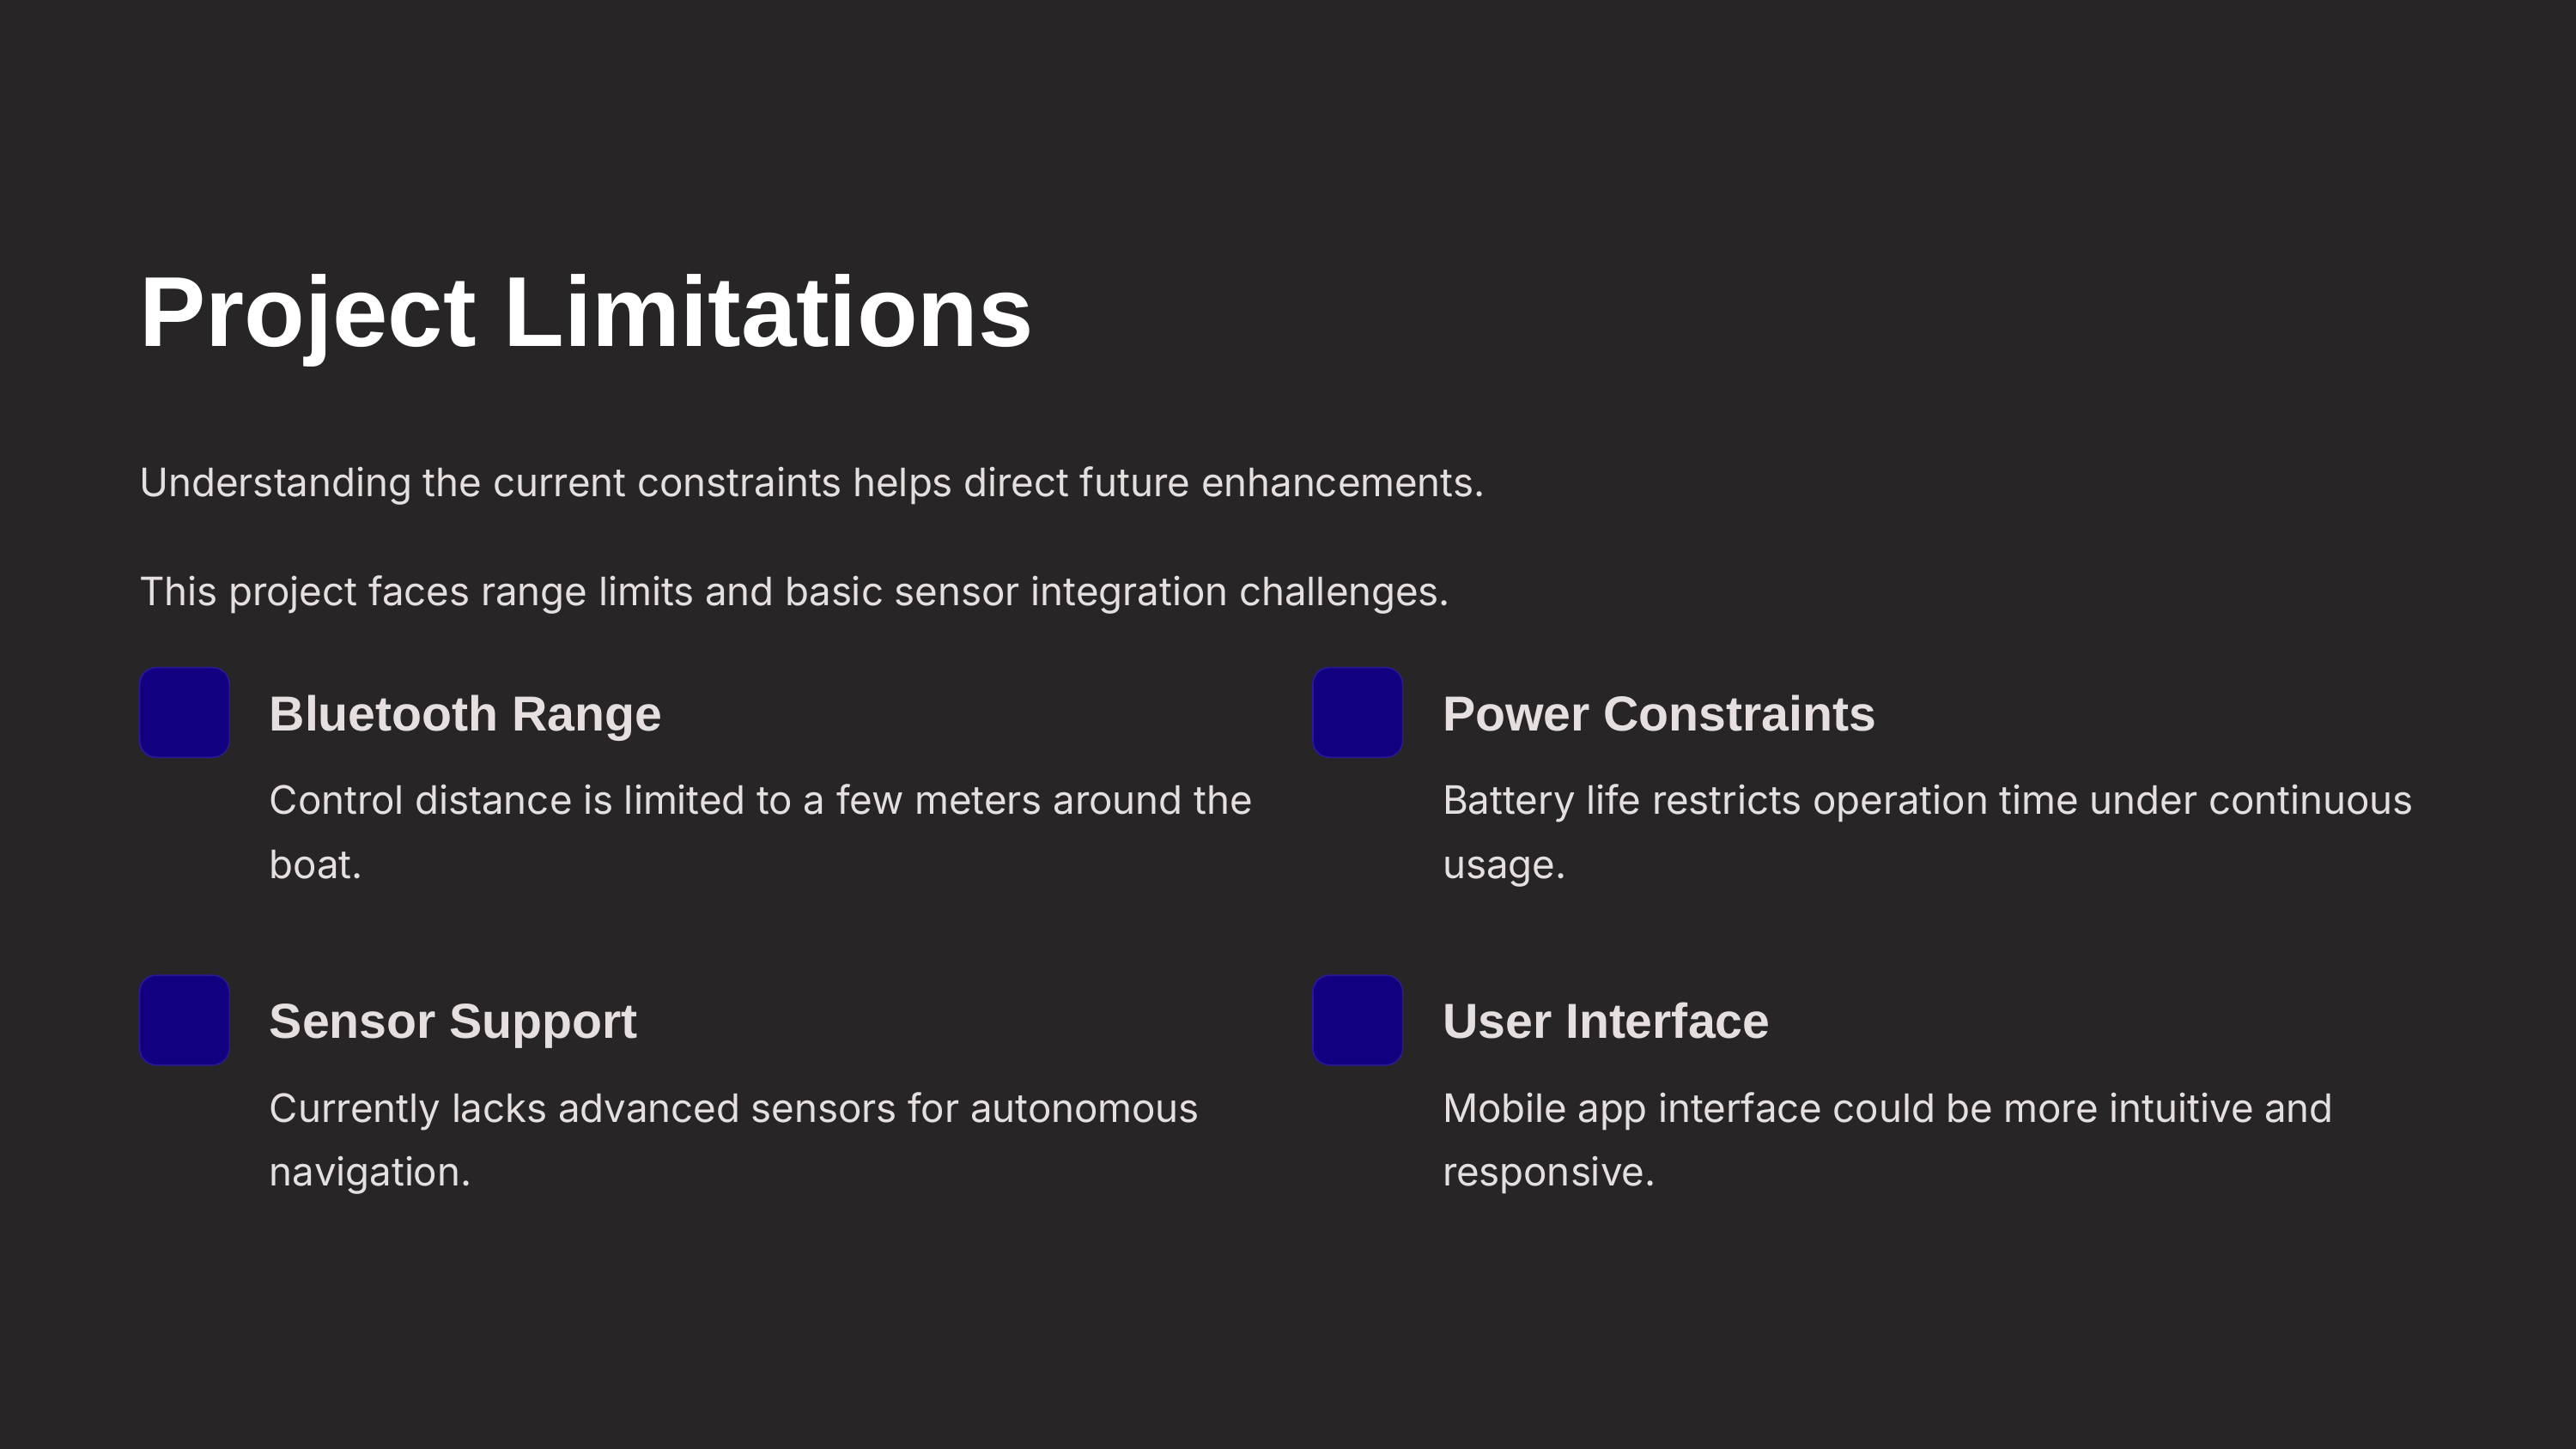

Project Limitations

Understanding the current constraints helps direct future enhancements.

This project faces range limits and basic sensor integration challenges.

Bluetooth Range

Power Constraints

Control distance is limited to a few meters around the boat.

Battery life restricts operation time under continuous usage.

Sensor Support

User Interface

Currently lacks advanced sensors for autonomous navigation.

Mobile app interface could be more intuitive and responsive.